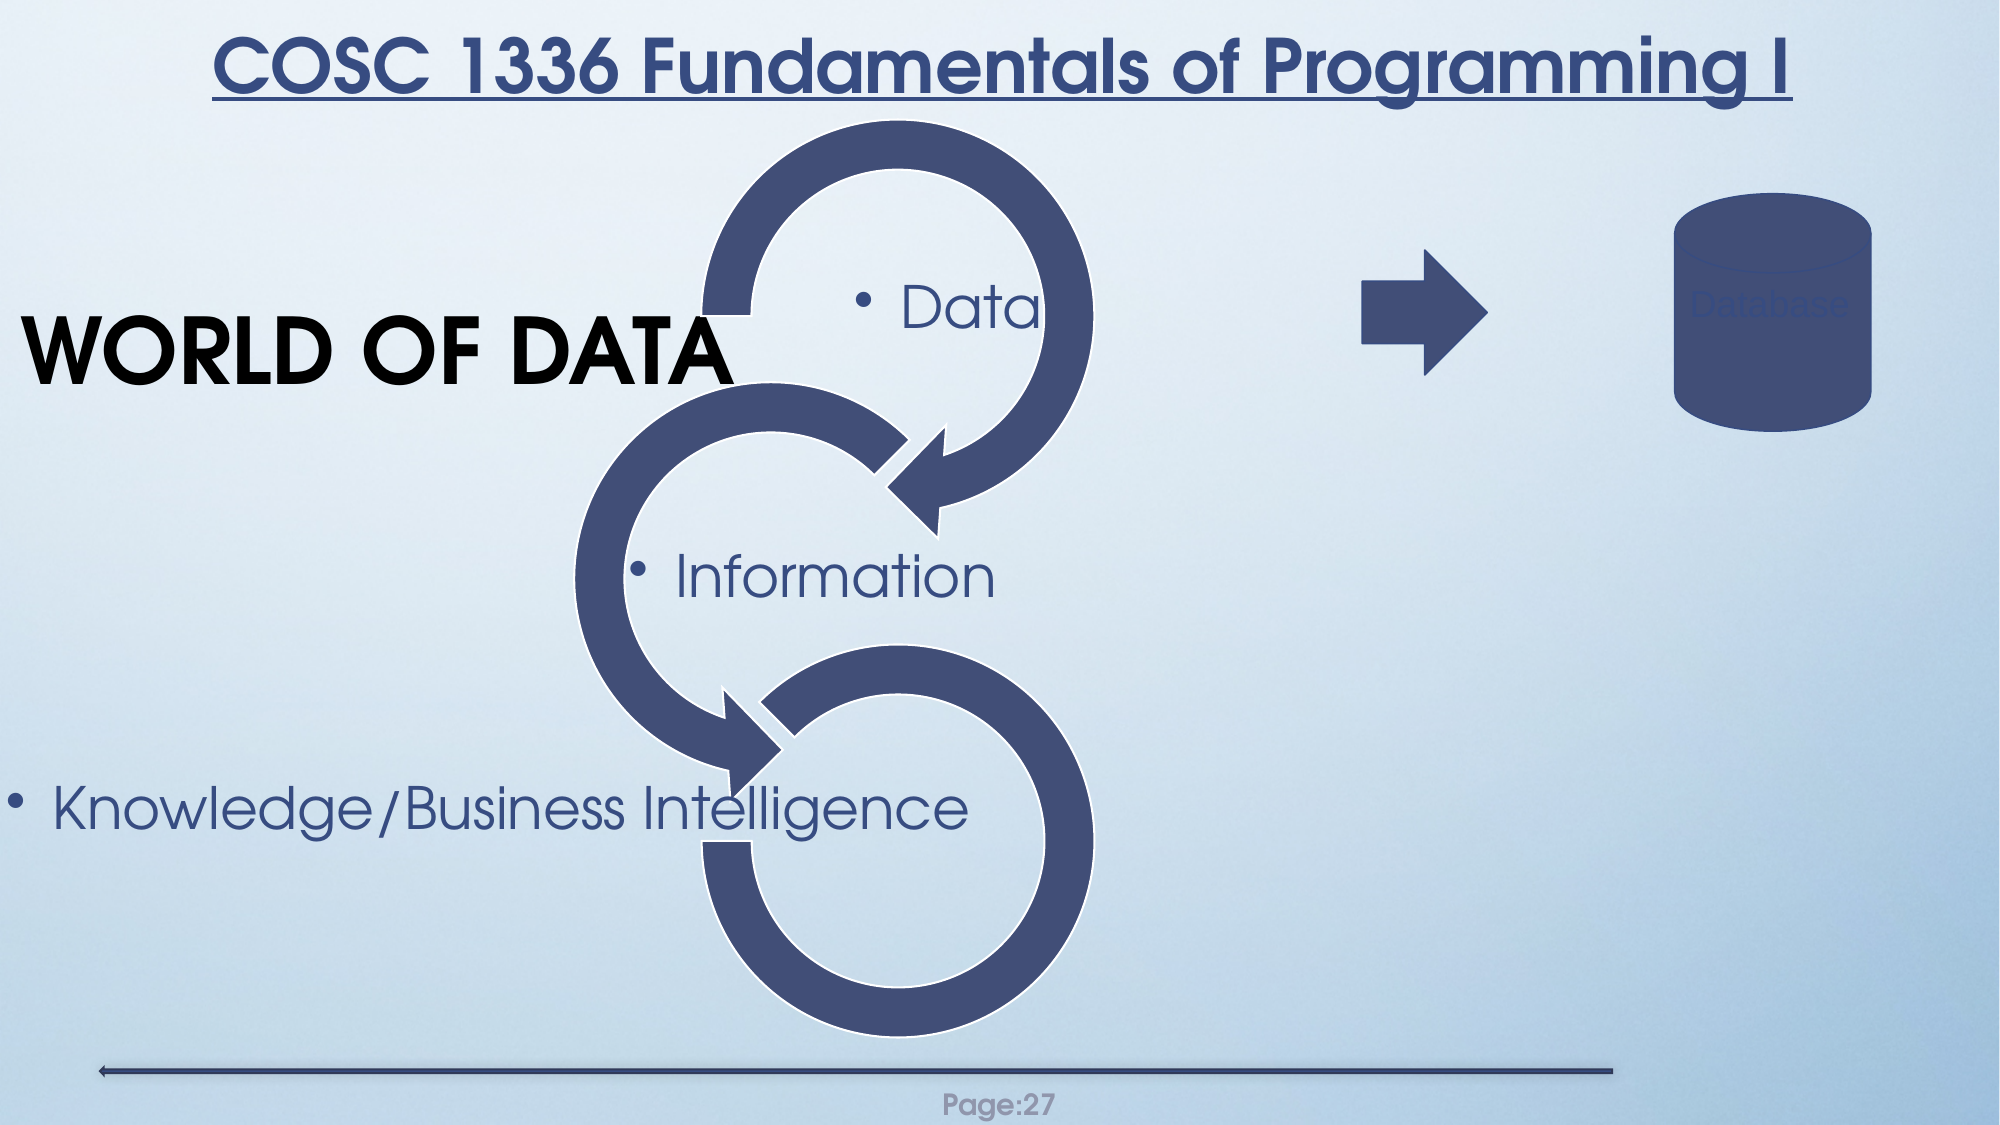

COSC 1336 Fundamentals of Programming I

Database

Data

# WORLD OF DATA

Information

Knowledge/Business Intelligence